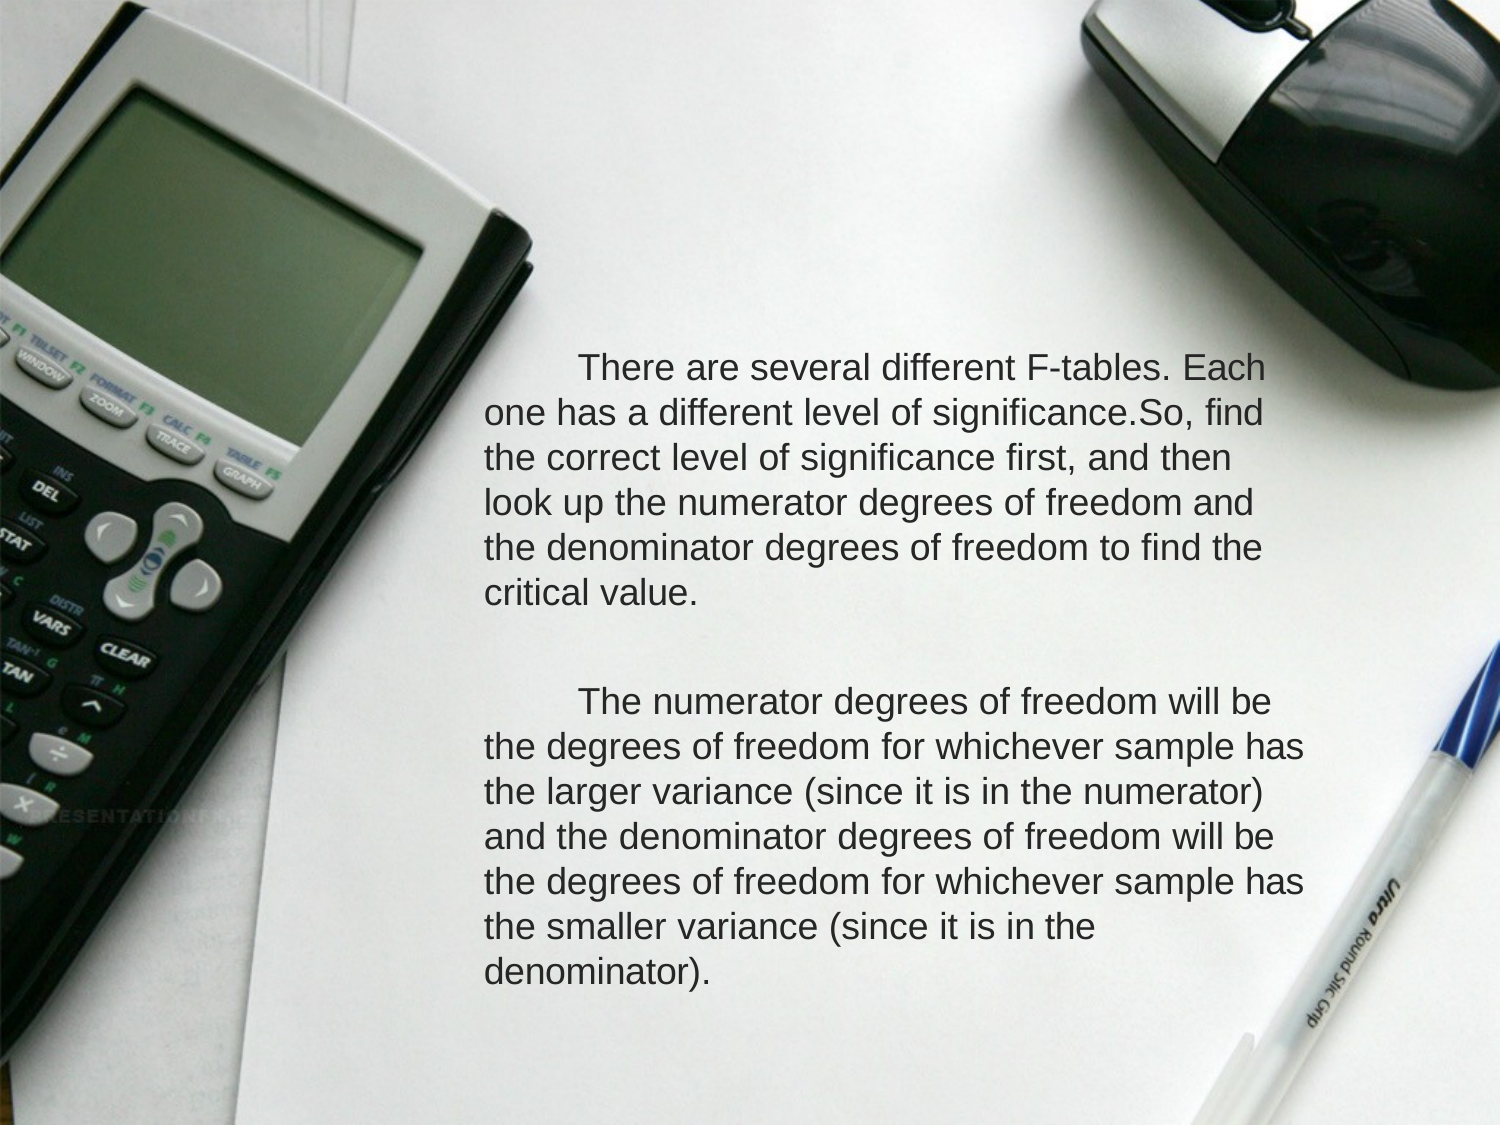

There are several different F-tables. Each one has a different level of significance.So, find the correct level of significance first, and then look up the numerator degrees of freedom and the denominator degrees of freedom to find the critical value.

The numerator degrees of freedom will be the degrees of freedom for whichever sample has the larger variance (since it is in the numerator) and the denominator degrees of freedom will be the degrees of freedom for whichever sample has the smaller variance (since it is in the denominator).